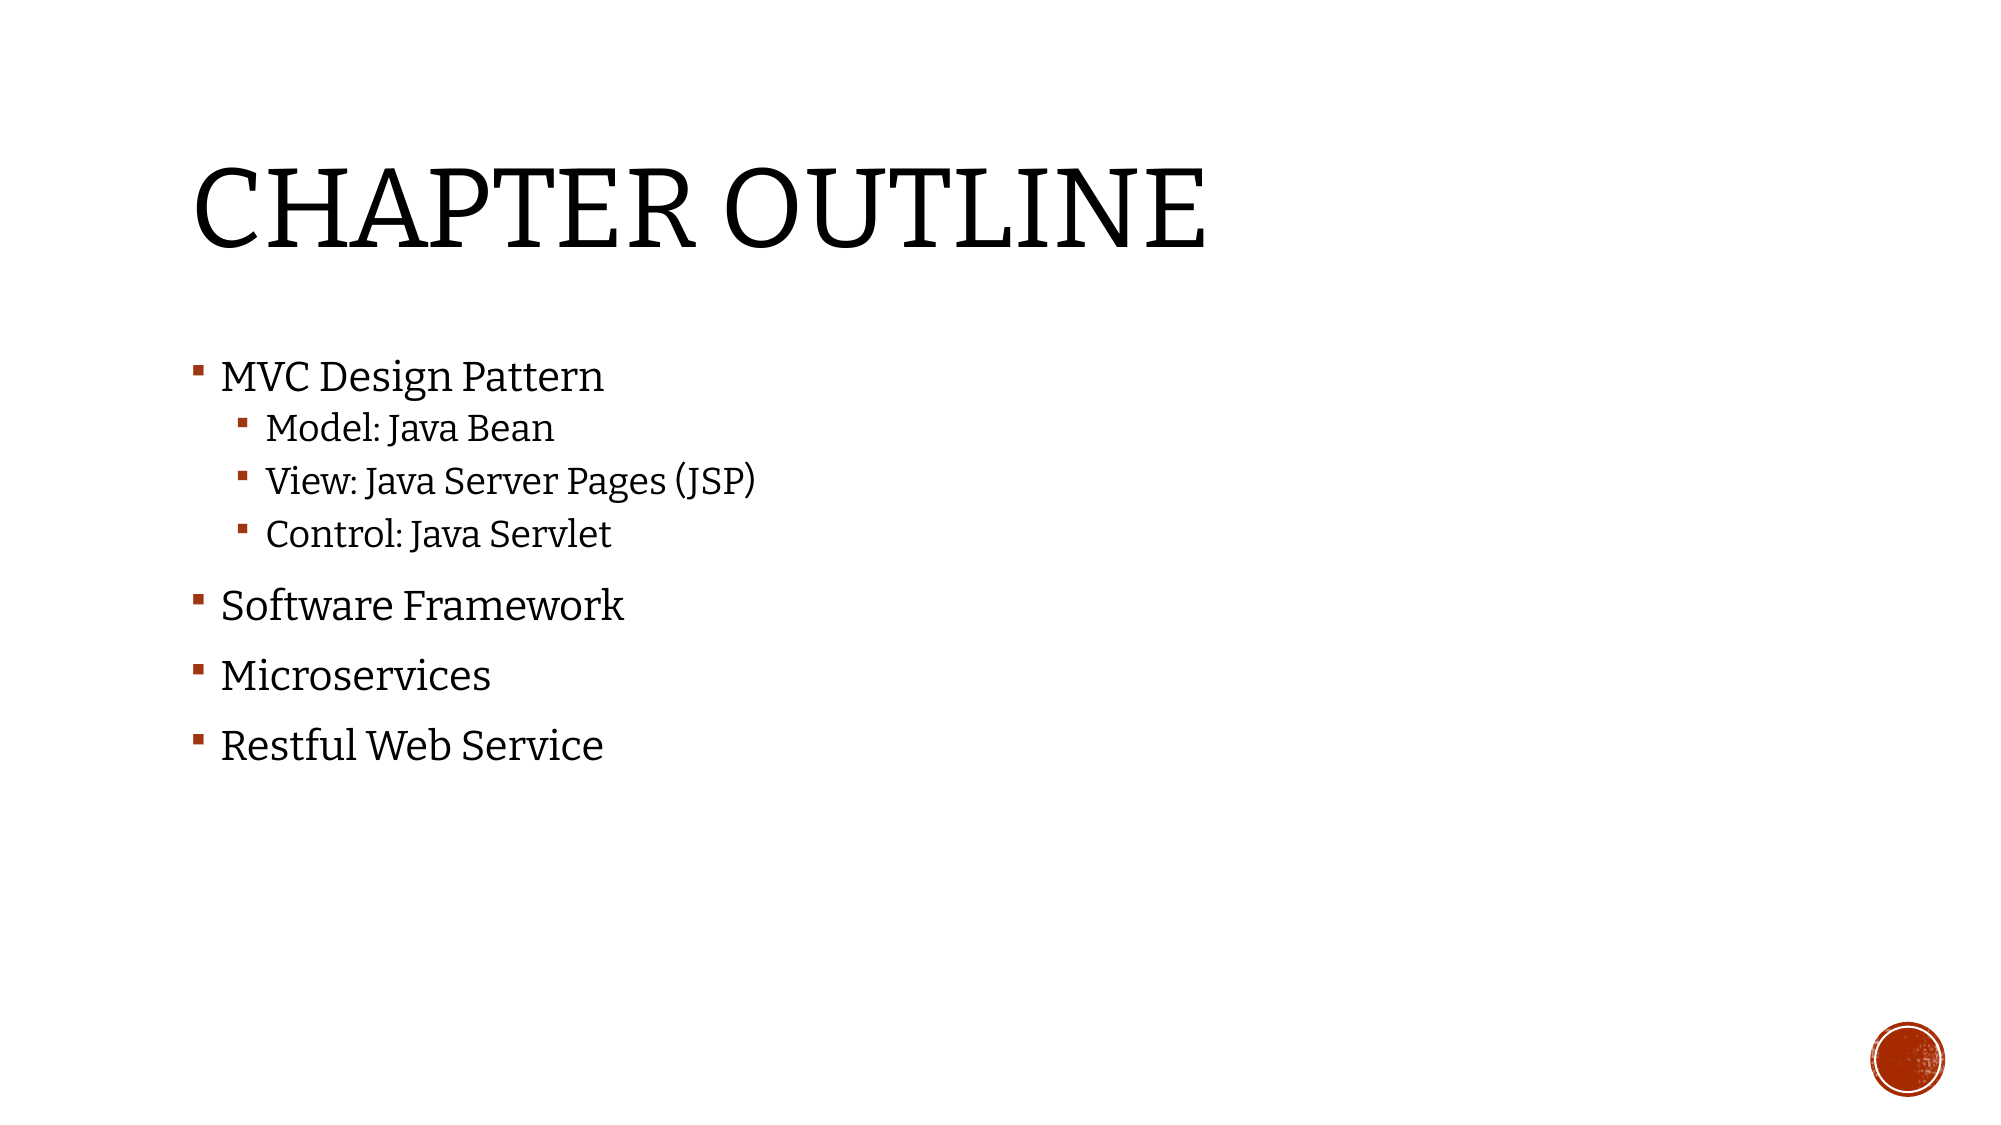

# Chapter outline
MVC Design Pattern
Model: Java Bean
View: Java Server Pages (JSP)
Control: Java Servlet
Software Framework
Microservices
Restful Web Service